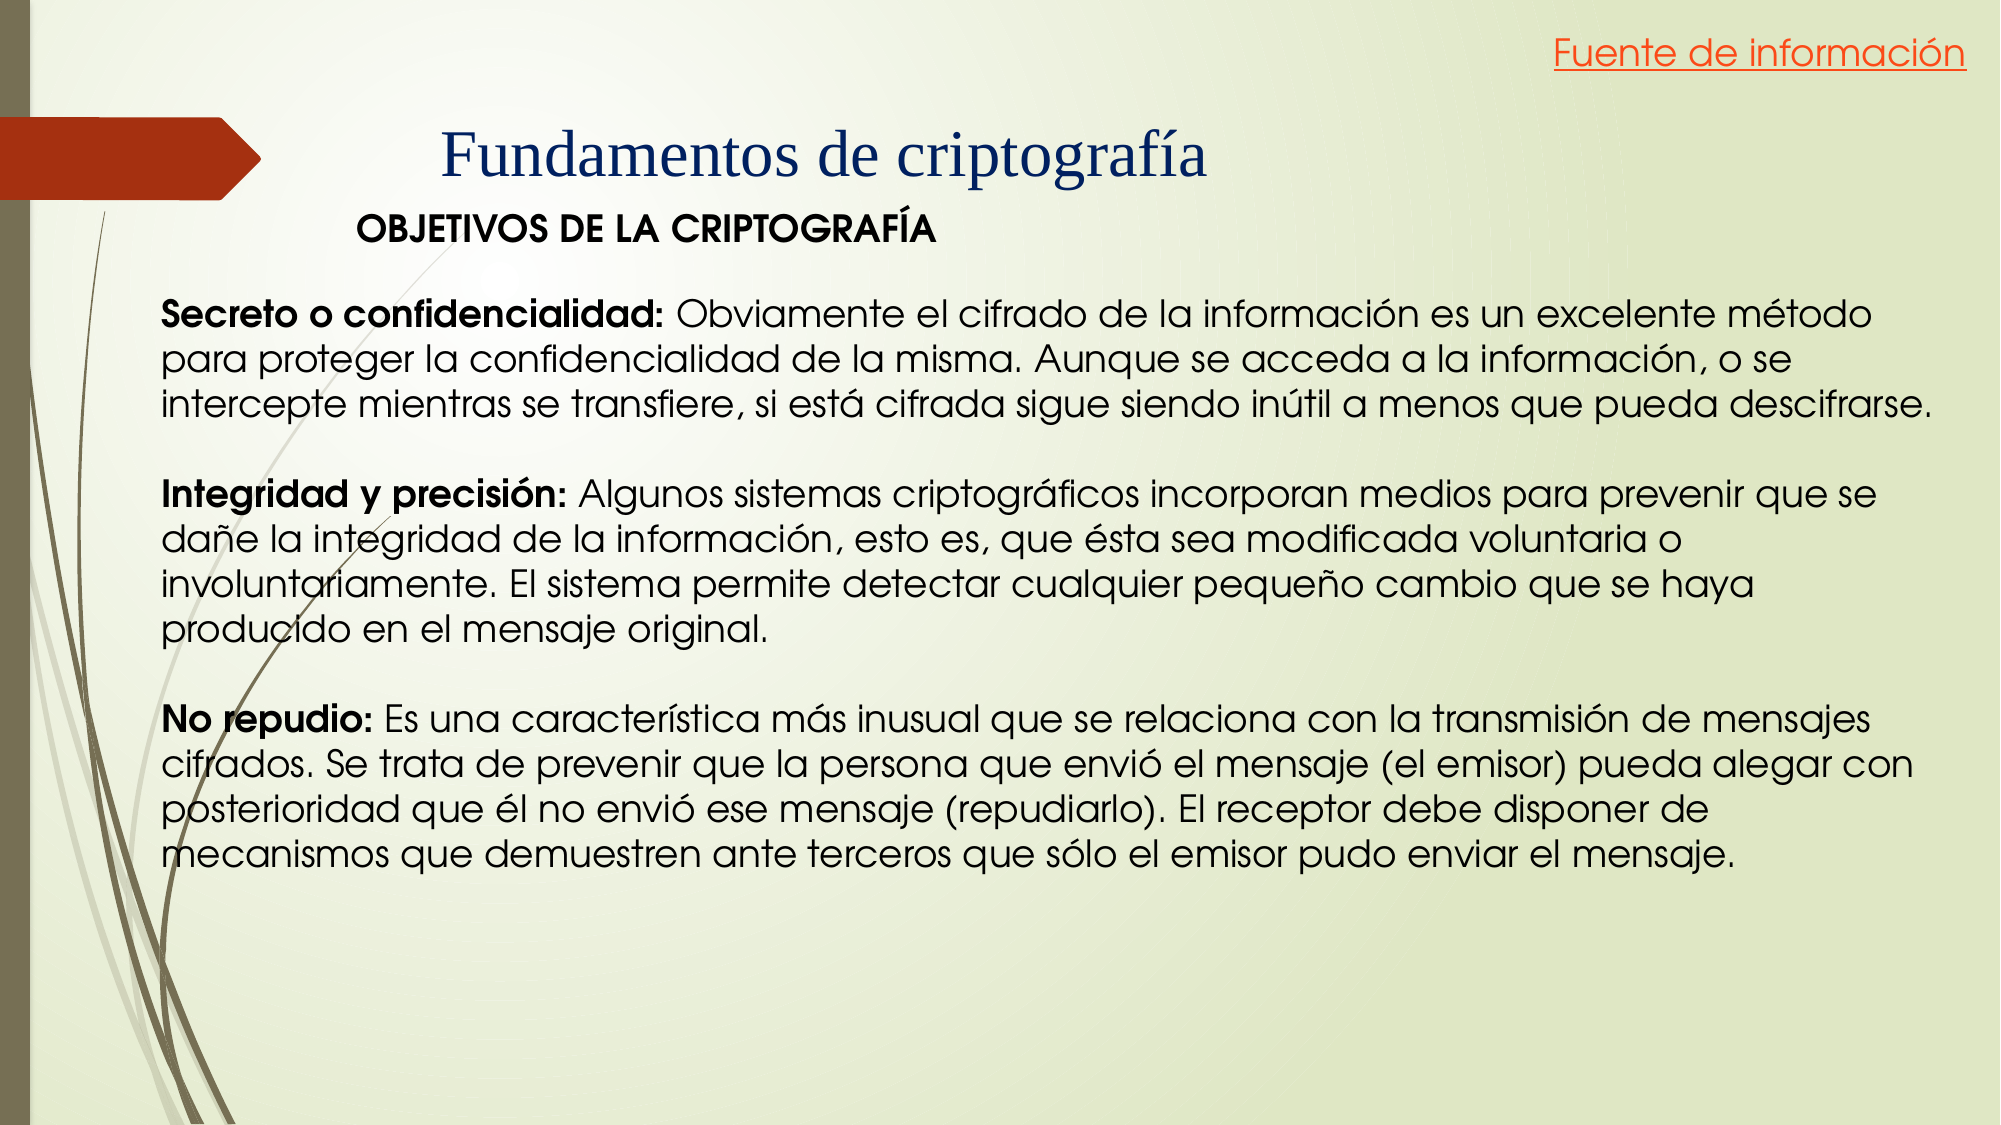

Fuente de información
# Fundamentos de criptografía
OBJETIVOS DE LA CRIPTOGRAFÍA
Secreto o confidencialidad: Obviamente el cifrado de la información es un excelente método para proteger la confidencialidad de la misma. Aunque se acceda a la información, o se intercepte mientras se transfiere, si está cifrada sigue siendo inútil a menos que pueda descifrarse.

Integridad y precisión: Algunos sistemas criptográficos incorporan medios para prevenir que se dañe la integridad de la información, esto es, que ésta sea modificada voluntaria o involuntariamente. El sistema permite detectar cualquier pequeño cambio que se haya producido en el mensaje original.

No repudio: Es una característica más inusual que se relaciona con la transmisión de mensajes cifrados. Se trata de prevenir que la persona que envió el mensaje (el emisor) pueda alegar con posterioridad que él no envió ese mensaje (repudiarlo). El receptor debe disponer de mecanismos que demuestren ante terceros que sólo el emisor pudo enviar el mensaje.